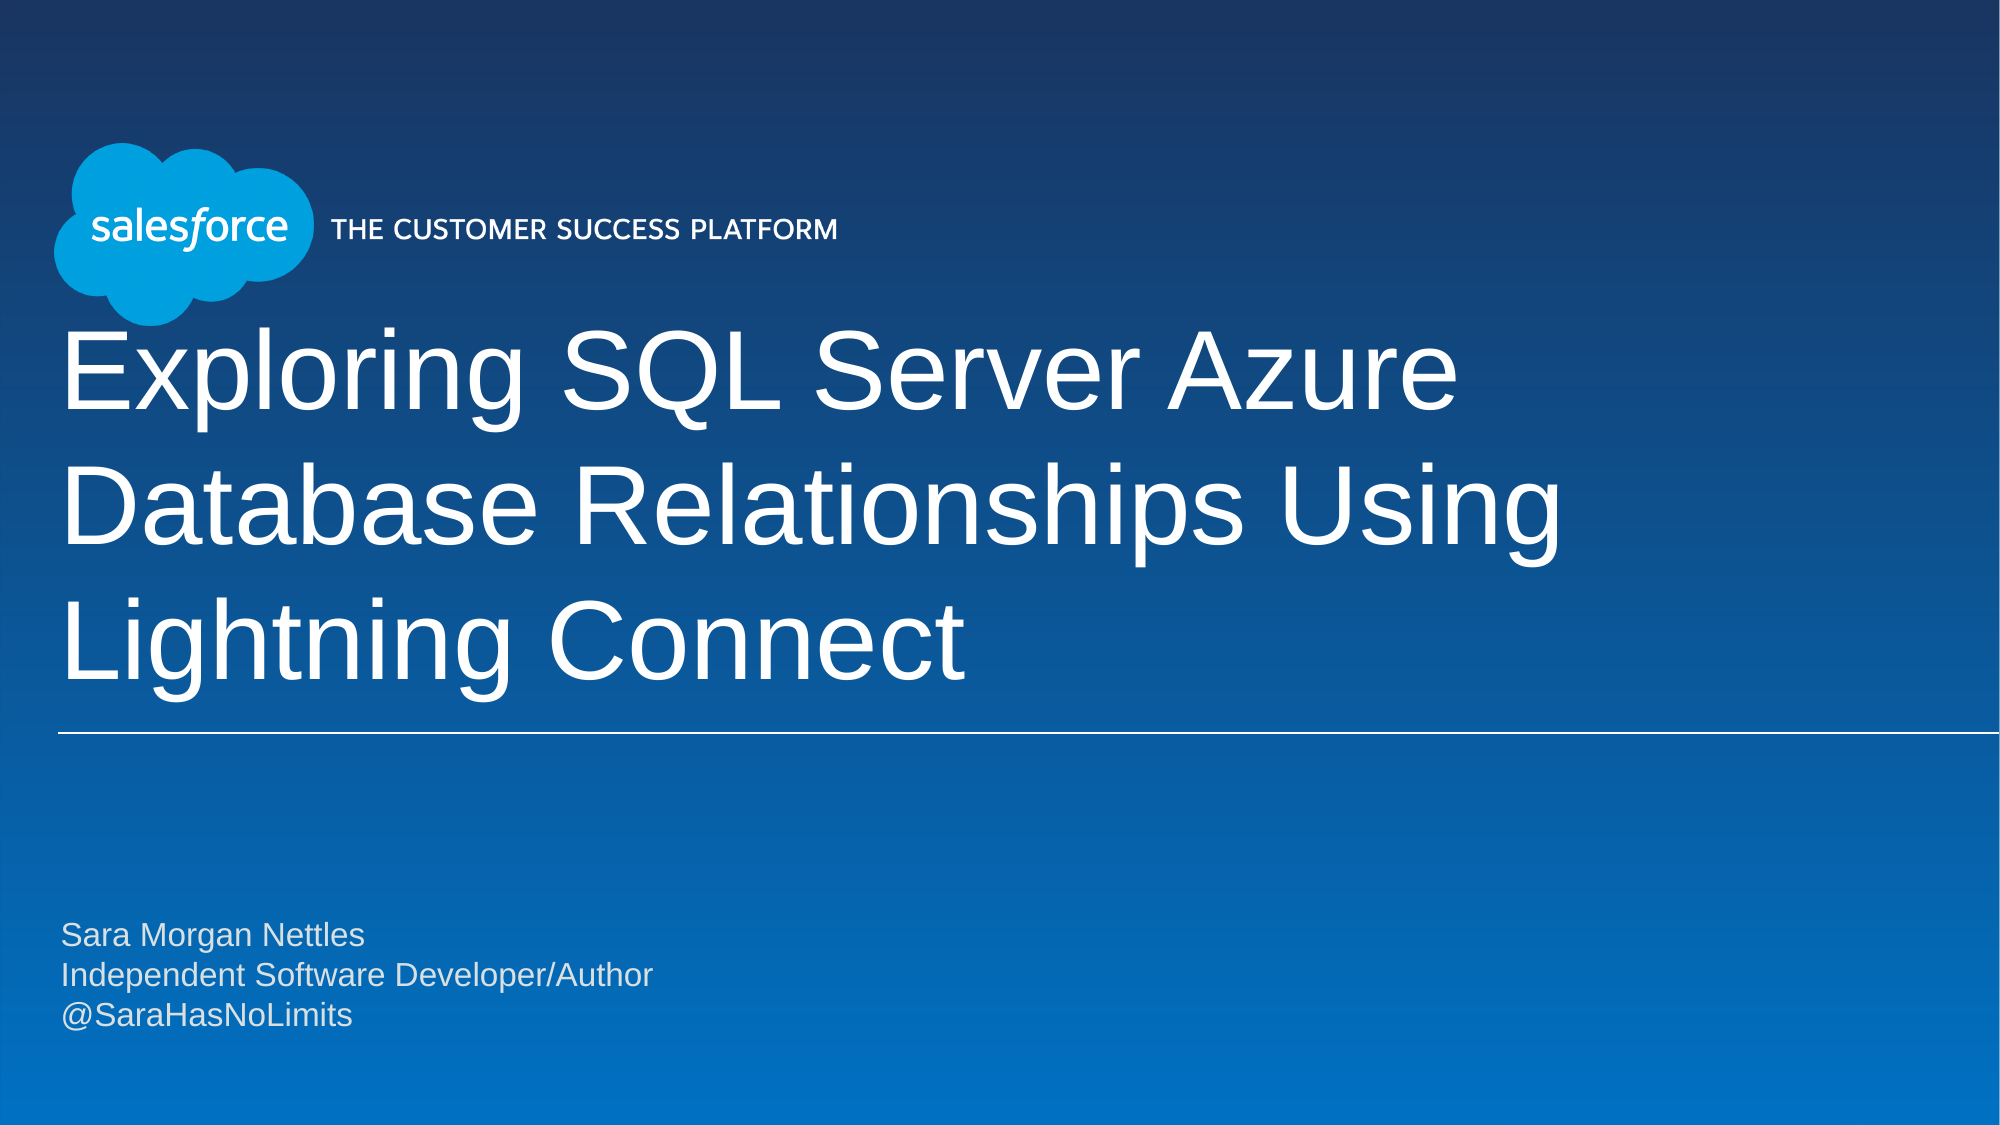

# Exploring SQL Server Azure Database Relationships Using Lightning Connect
Sara Morgan Nettles
Independent Software Developer/Author
@SaraHasNoLimits